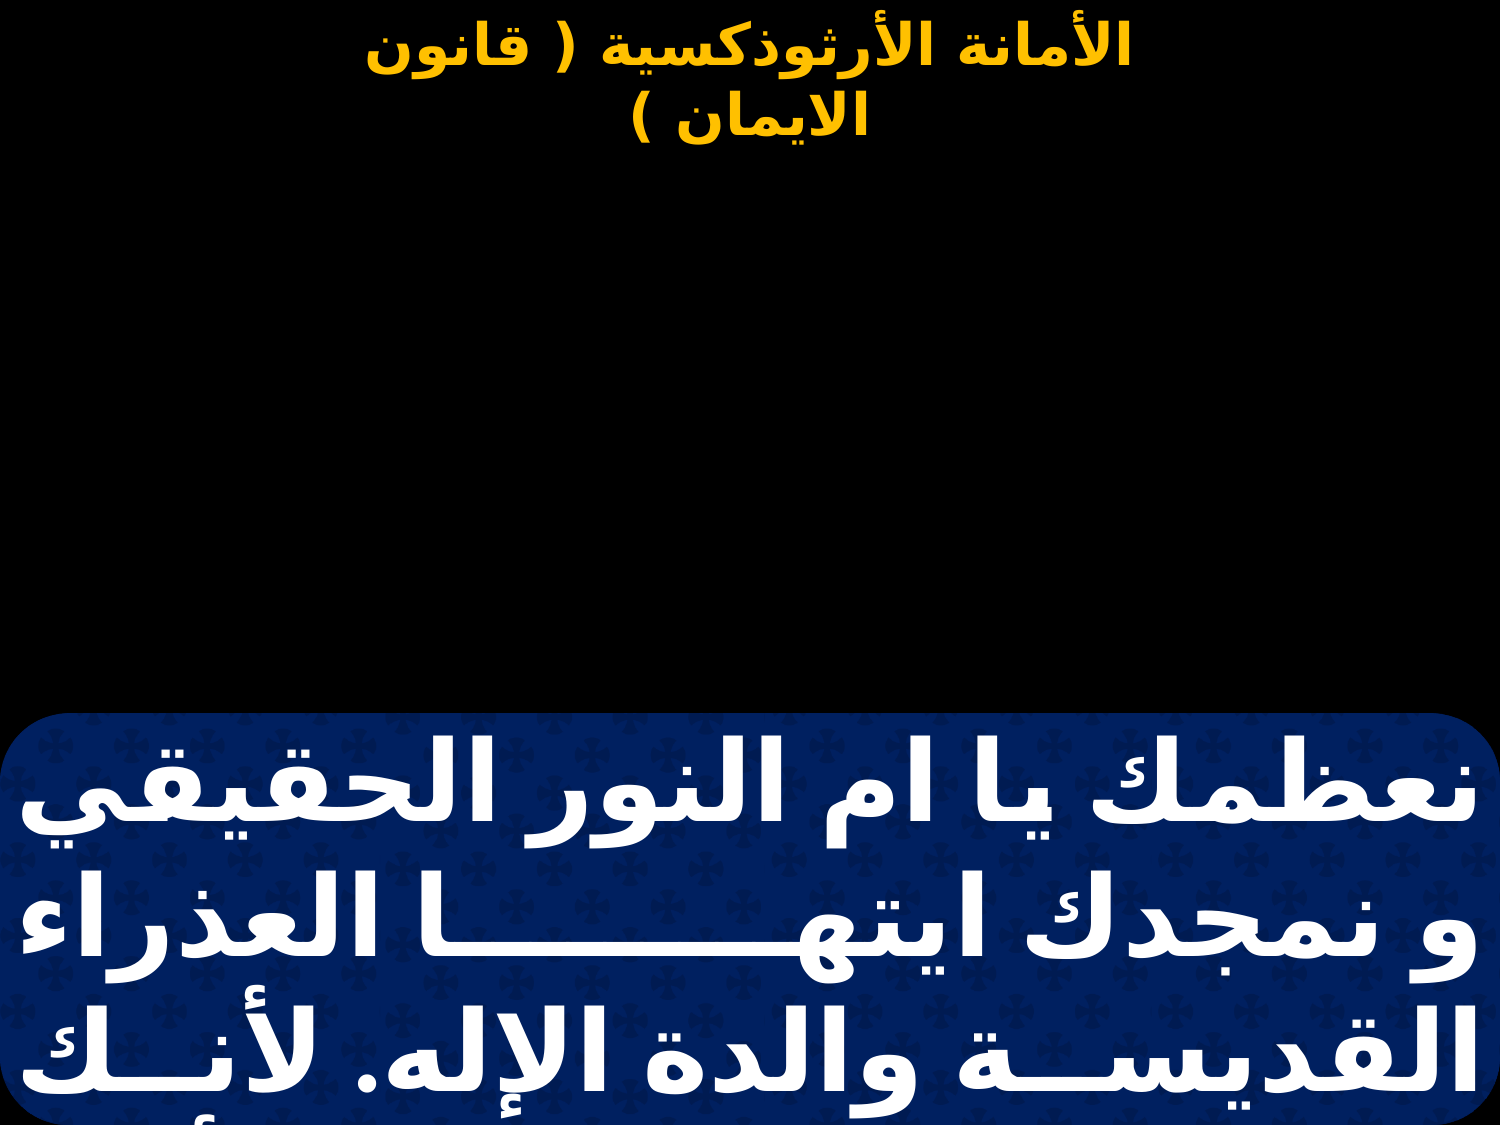

# مقدمة قانون الإيمان
نعظمك يا ام النور الحقيقي و نمجدك ايتها العذراء القديسة والدة الإله. لأنك ولدت لنا مخلص العالم. أتى و خلص نفوسنا.